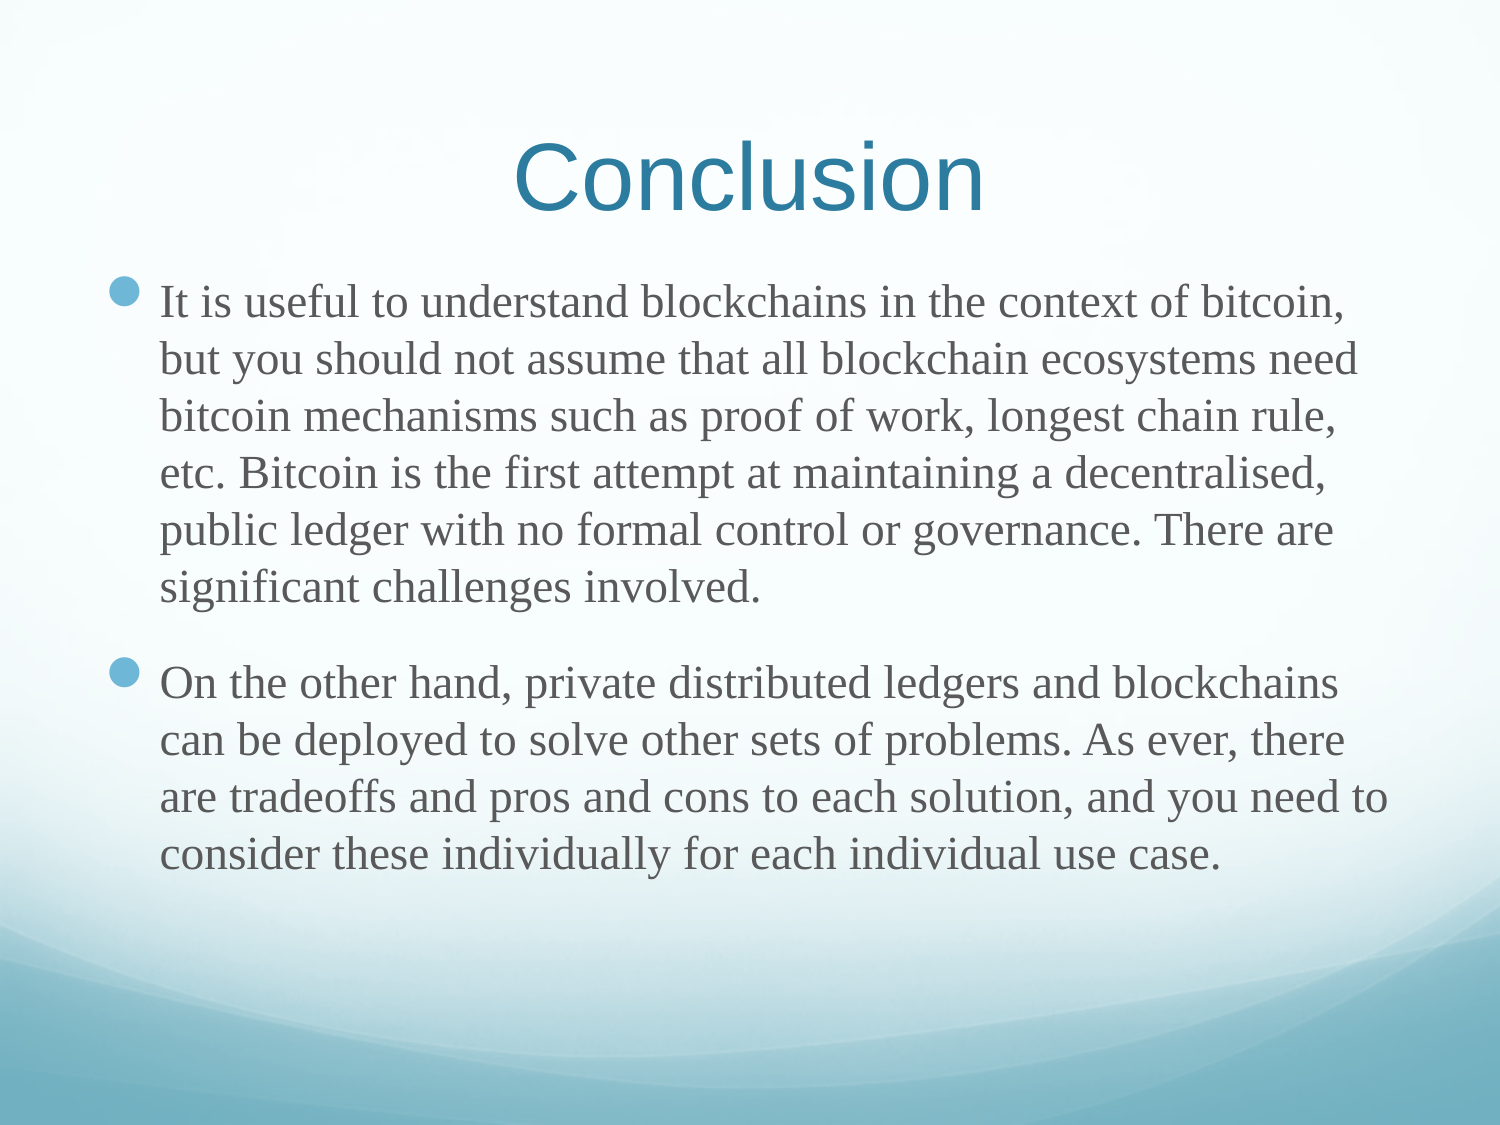

# Conclusion
It is useful to understand blockchains in the context of bitcoin, but you should not assume that all blockchain ecosystems need bitcoin mechanisms such as proof of work, longest chain rule, etc. Bitcoin is the first attempt at maintaining a decentralised, public ledger with no formal control or governance. There are significant challenges involved.
On the other hand, private distributed ledgers and blockchains can be deployed to solve other sets of problems. As ever, there are tradeoffs and pros and cons to each solution, and you need to consider these individually for each individual use case.